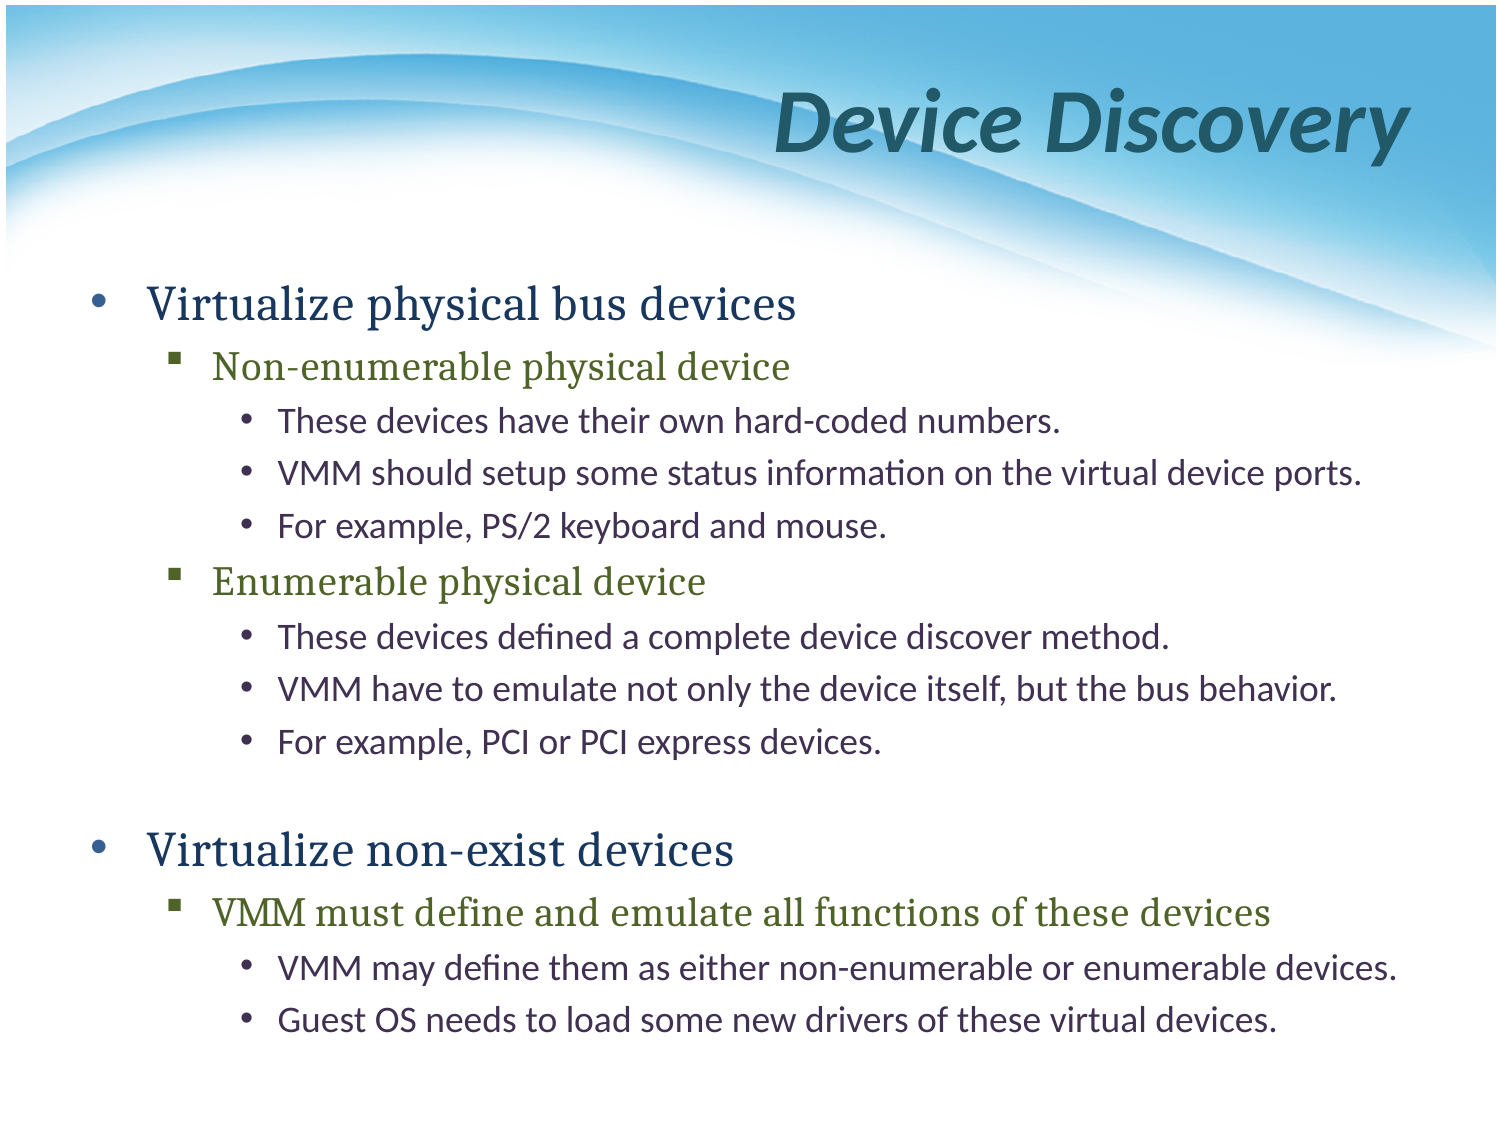

# Device Discovery
Virtualize physical bus devices
Non-enumerable physical device
These devices have their own hard-coded numbers.
VMM should setup some status information on the virtual device ports.
For example, PS/2 keyboard and mouse.
Enumerable physical device
These devices defined a complete device discover method.
VMM have to emulate not only the device itself, but the bus behavior.
For example, PCI or PCI express devices.
Virtualize non-exist devices
VMM must define and emulate all functions of these devices
VMM may define them as either non-enumerable or enumerable devices.
Guest OS needs to load some new drivers of these virtual devices.